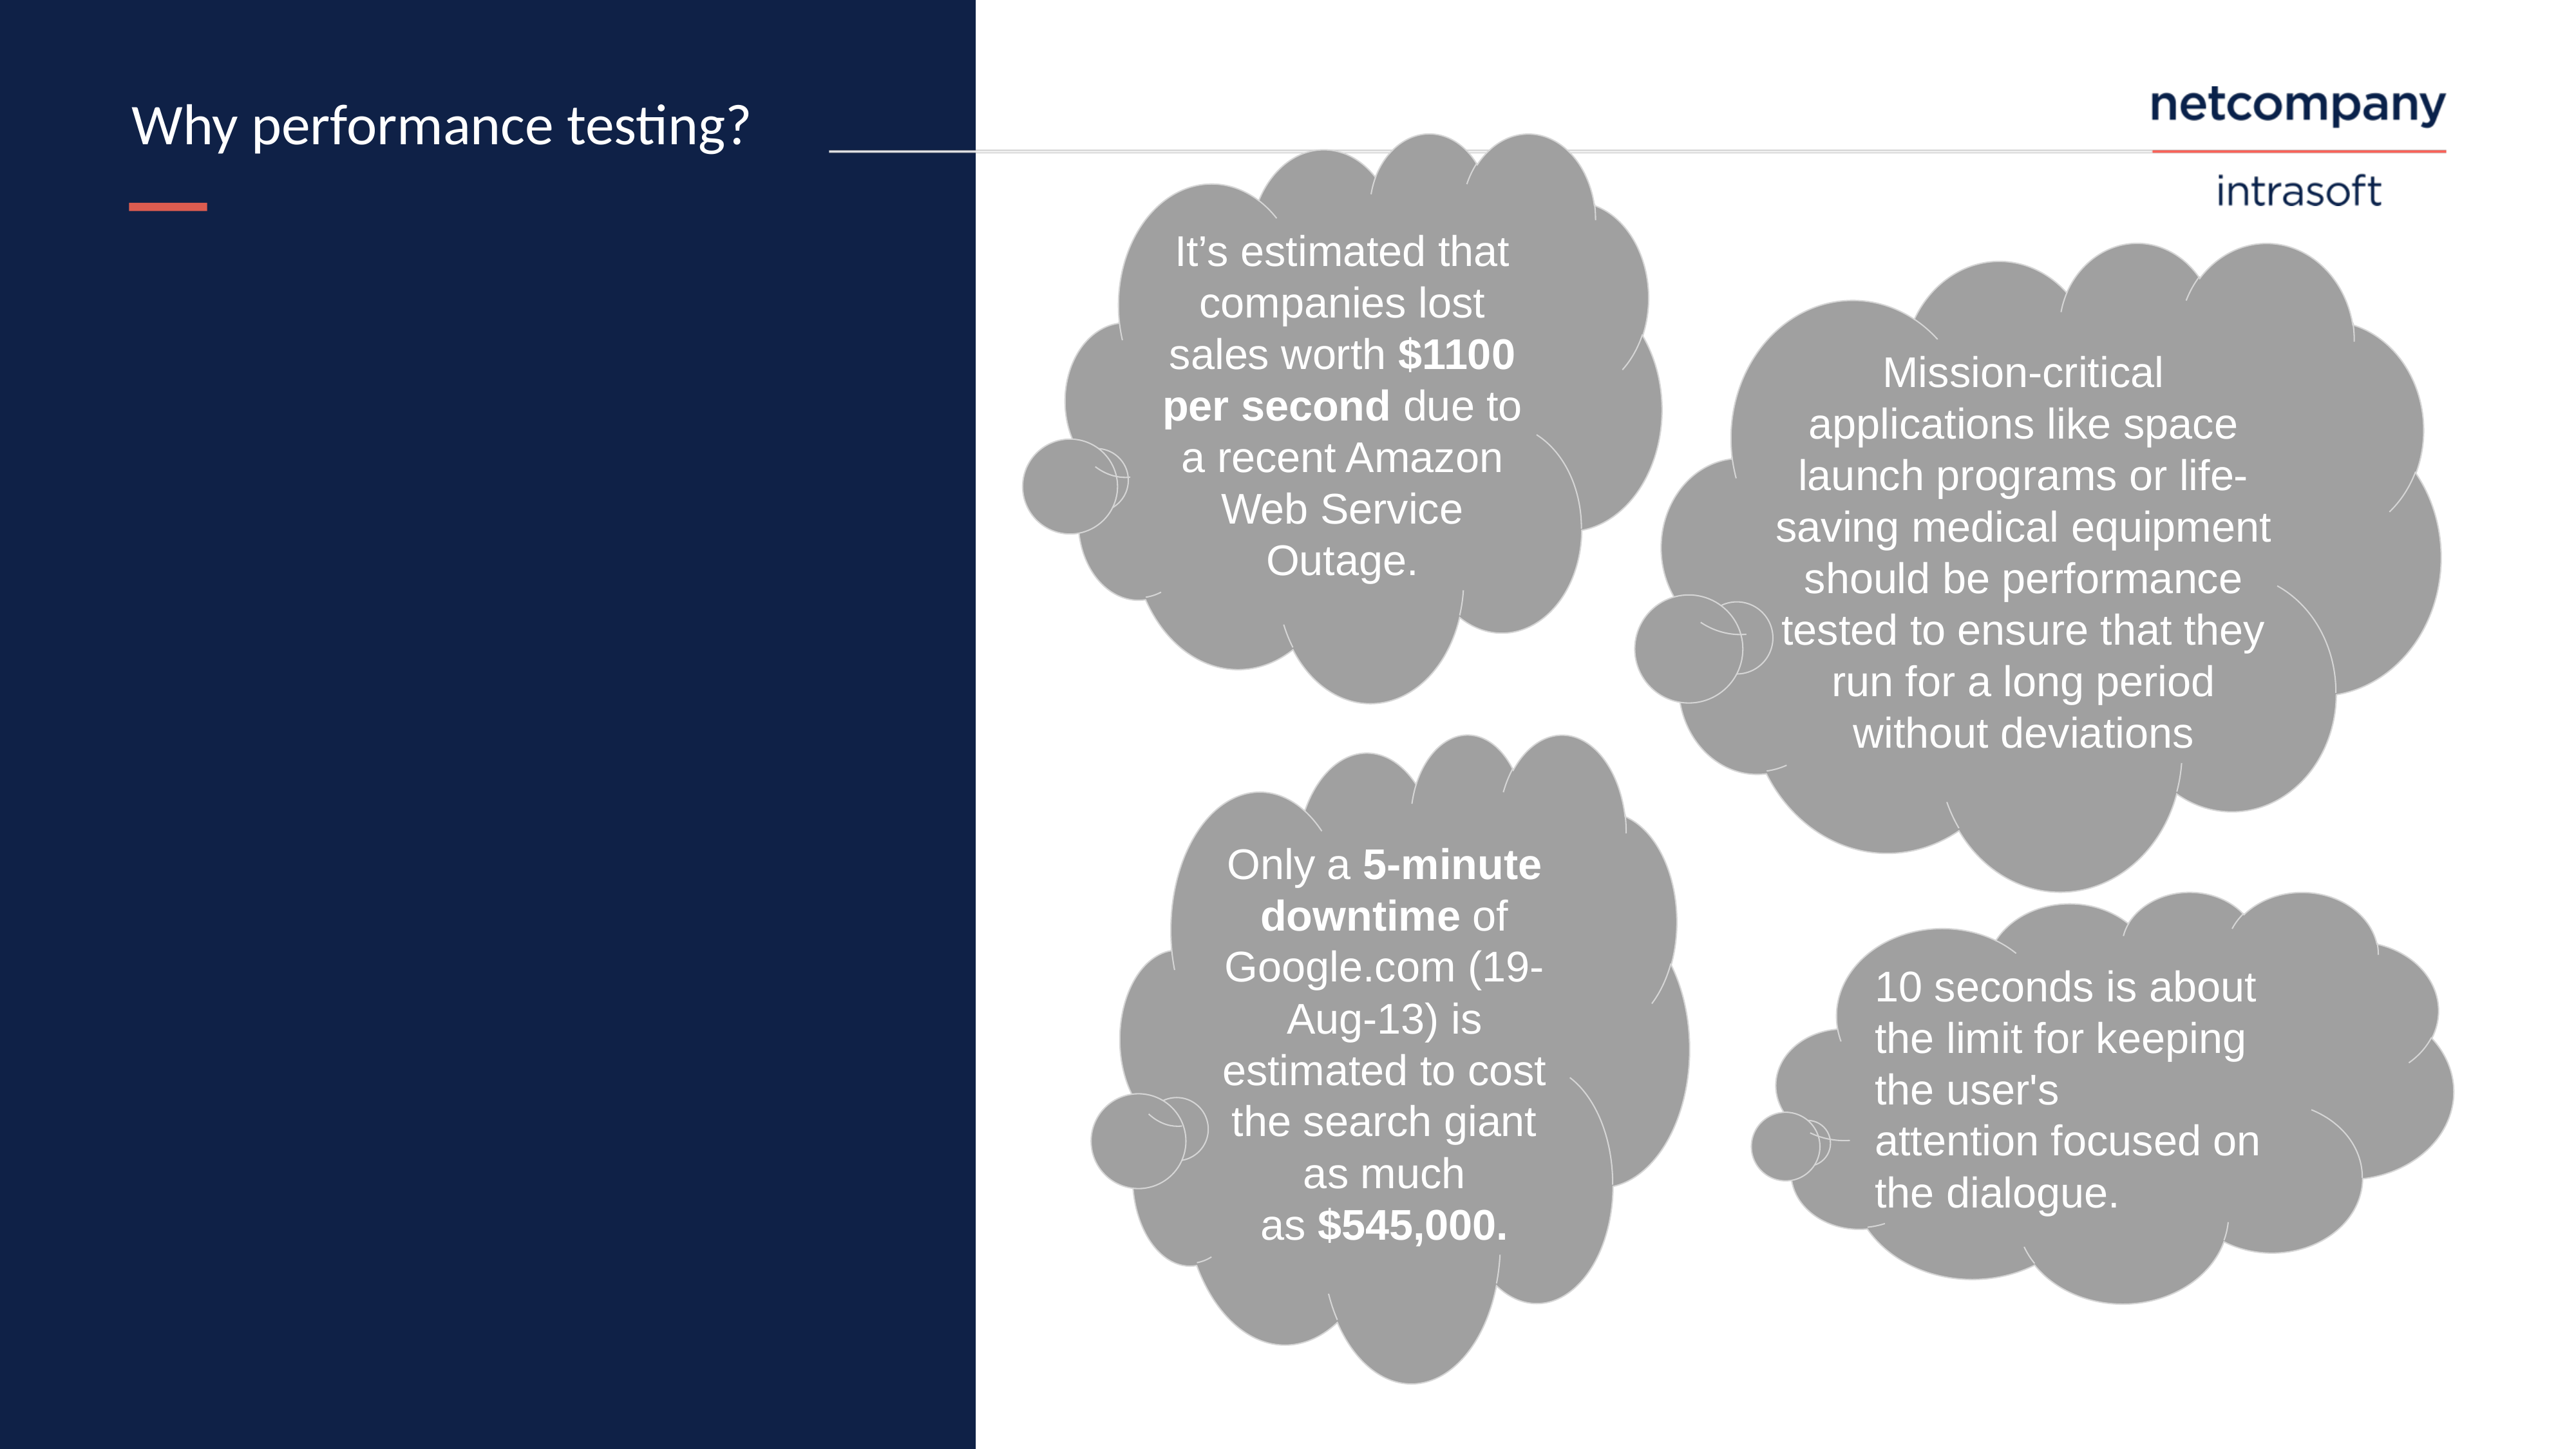

Why performance testing?
It’s estimated that companies lost sales worth $1100 per second due to a recent Amazon Web Service Outage.
Mission-critical applications like space launch programs or life-saving medical equipment should be performance tested to ensure that they run for a long period without deviations
Only a 5-minute downtime of Google.com (19-Aug-13) is estimated to cost the search giant as much as $545,000.
10 seconds is about the limit for keeping the user's attention focused on the dialogue.